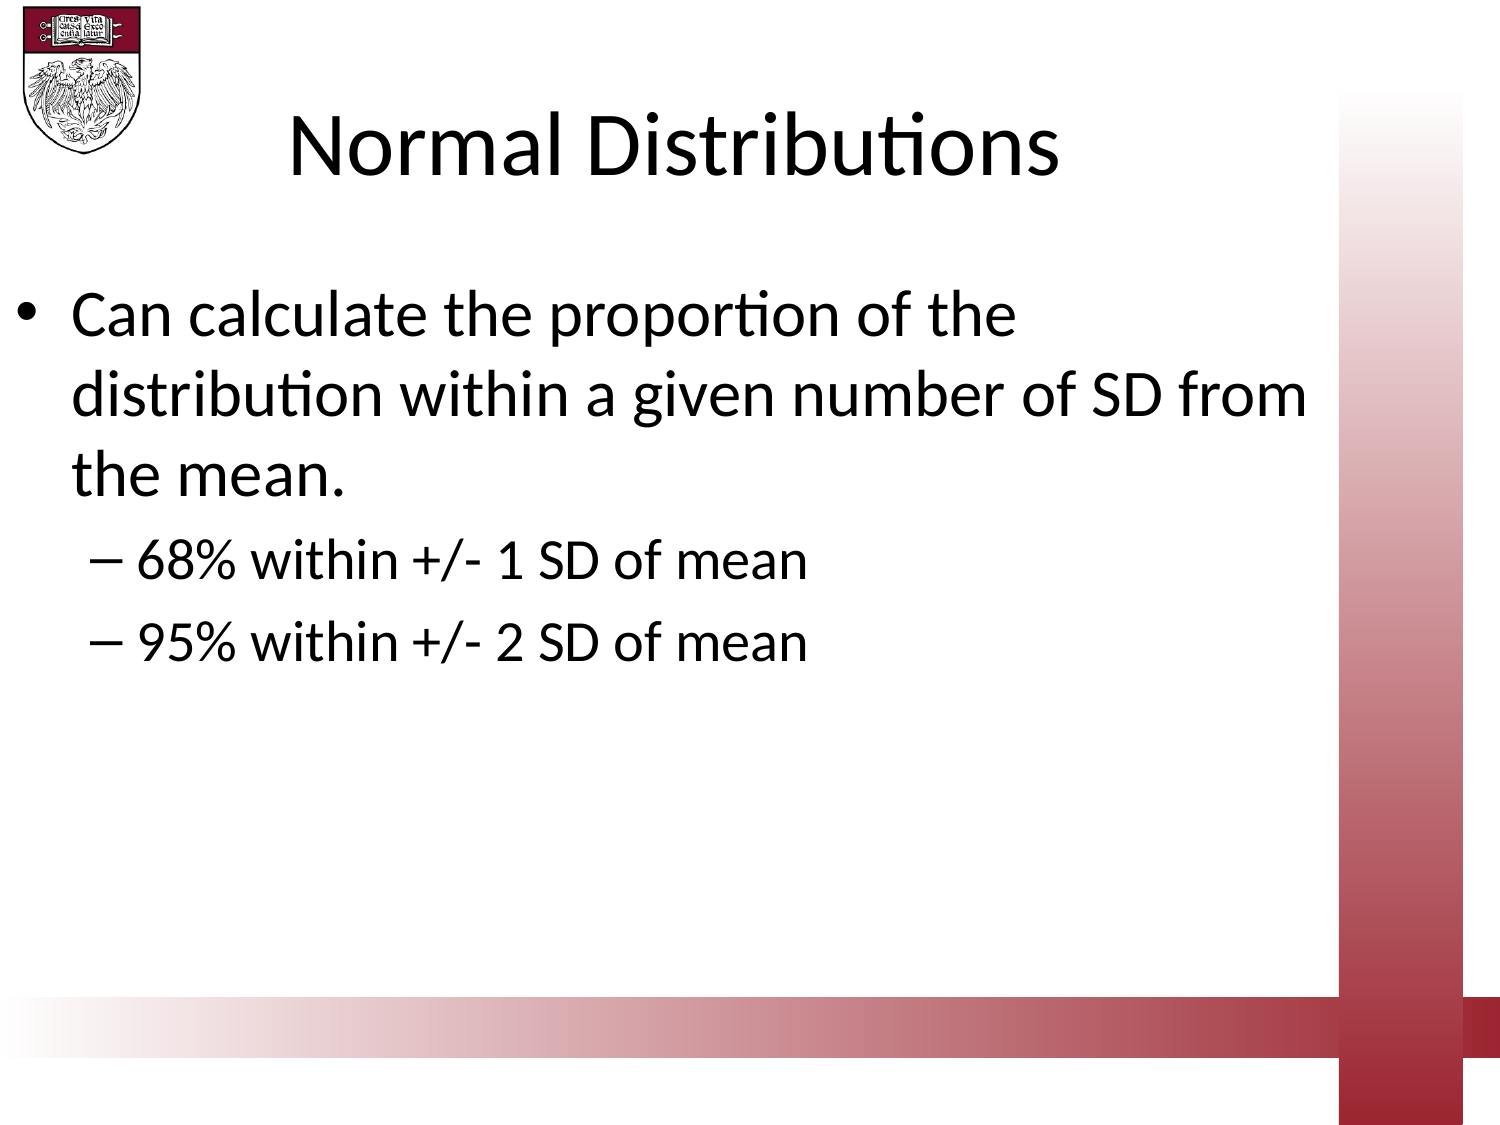

Normal Distributions
Can calculate the proportion of the distribution within a given number of SD from the mean.
68% within +/- 1 SD of mean
95% within +/- 2 SD of mean